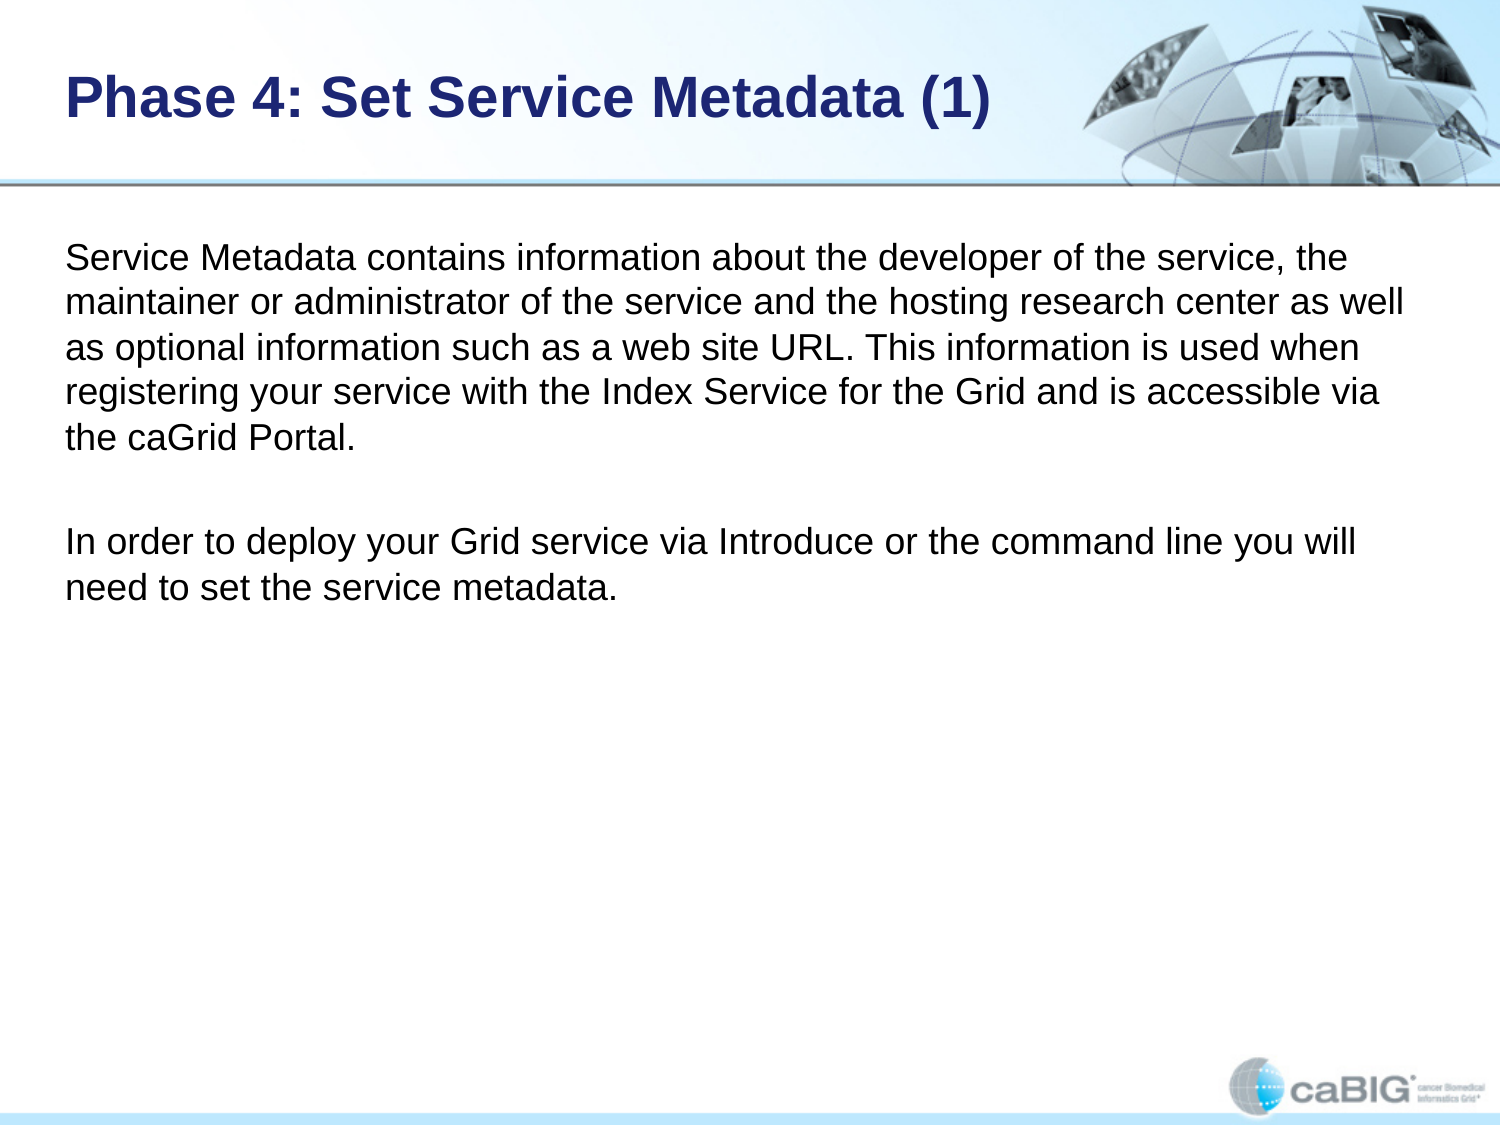

# Phase 4: Set Service Metadata (1)
Service Metadata contains information about the developer of the service, the maintainer or administrator of the service and the hosting research center as well as optional information such as a web site URL. This information is used when registering your service with the Index Service for the Grid and is accessible via the caGrid Portal.

In order to deploy your Grid service via Introduce or the command line you will need to set the service metadata.